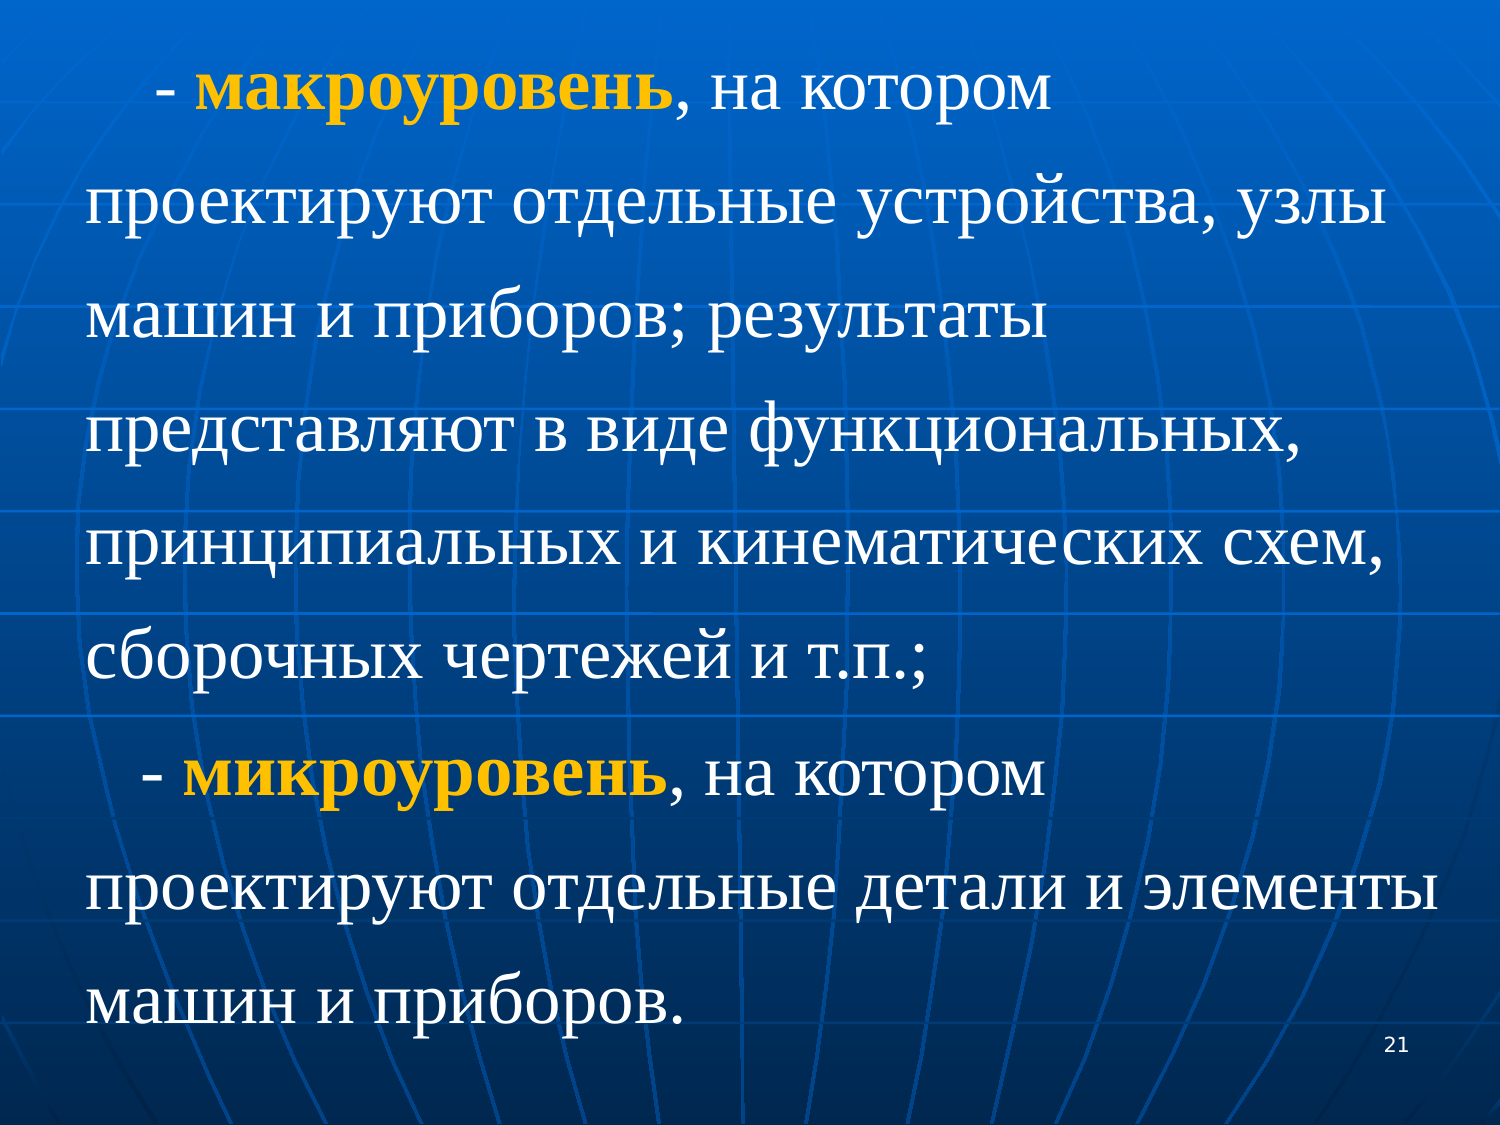

- макроуровень, на котором проектируют отдельные устройства, узлы машин и приборов; результаты представляют в виде функциональных, принципиальных и кинематических схем, сборочных чертежей и т.п.;
   - микроуровень, на котором проектируют отдельные детали и элементы машин и приборов.
21